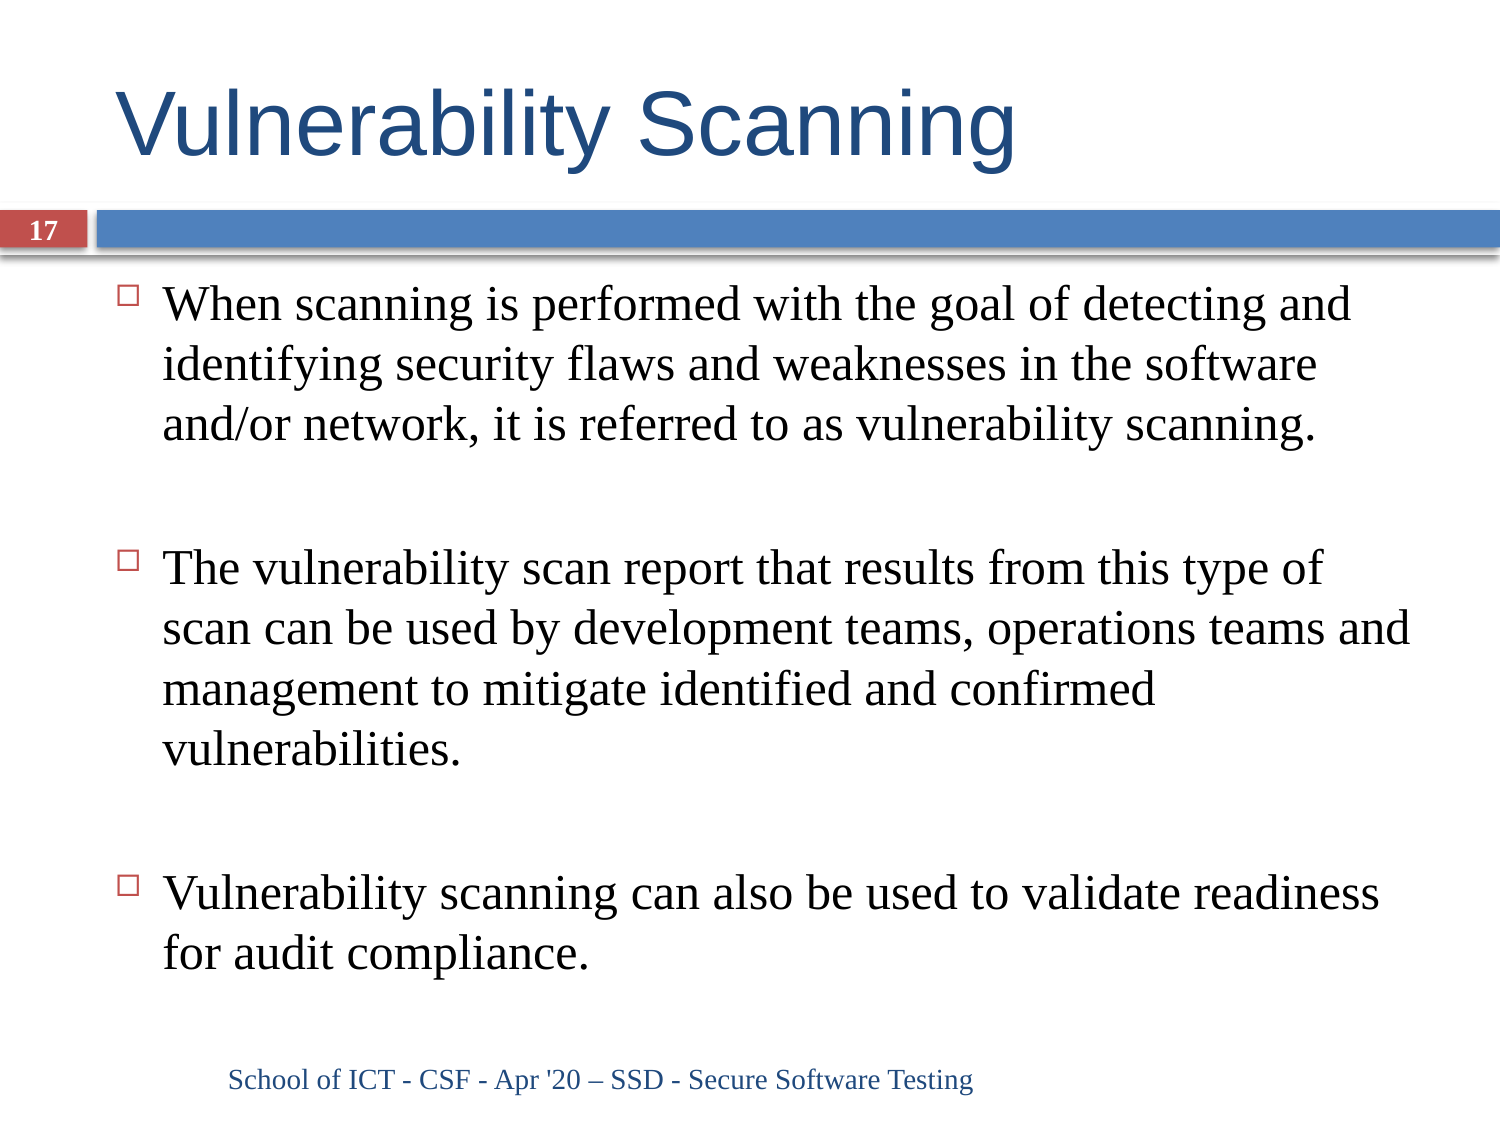

# Vulnerability Scanning
17
When scanning is performed with the goal of detecting and identifying security flaws and weaknesses in the software and/or network, it is referred to as vulnerability scanning.

The vulnerability scan report that results from this type of scan can be used by development teams, operations teams and management to mitigate identified and confirmed vulnerabilities.

Vulnerability scanning can also be used to validate readiness for audit compliance.
School of ICT - CSF - Apr '20 – SSD - Secure Software Testing